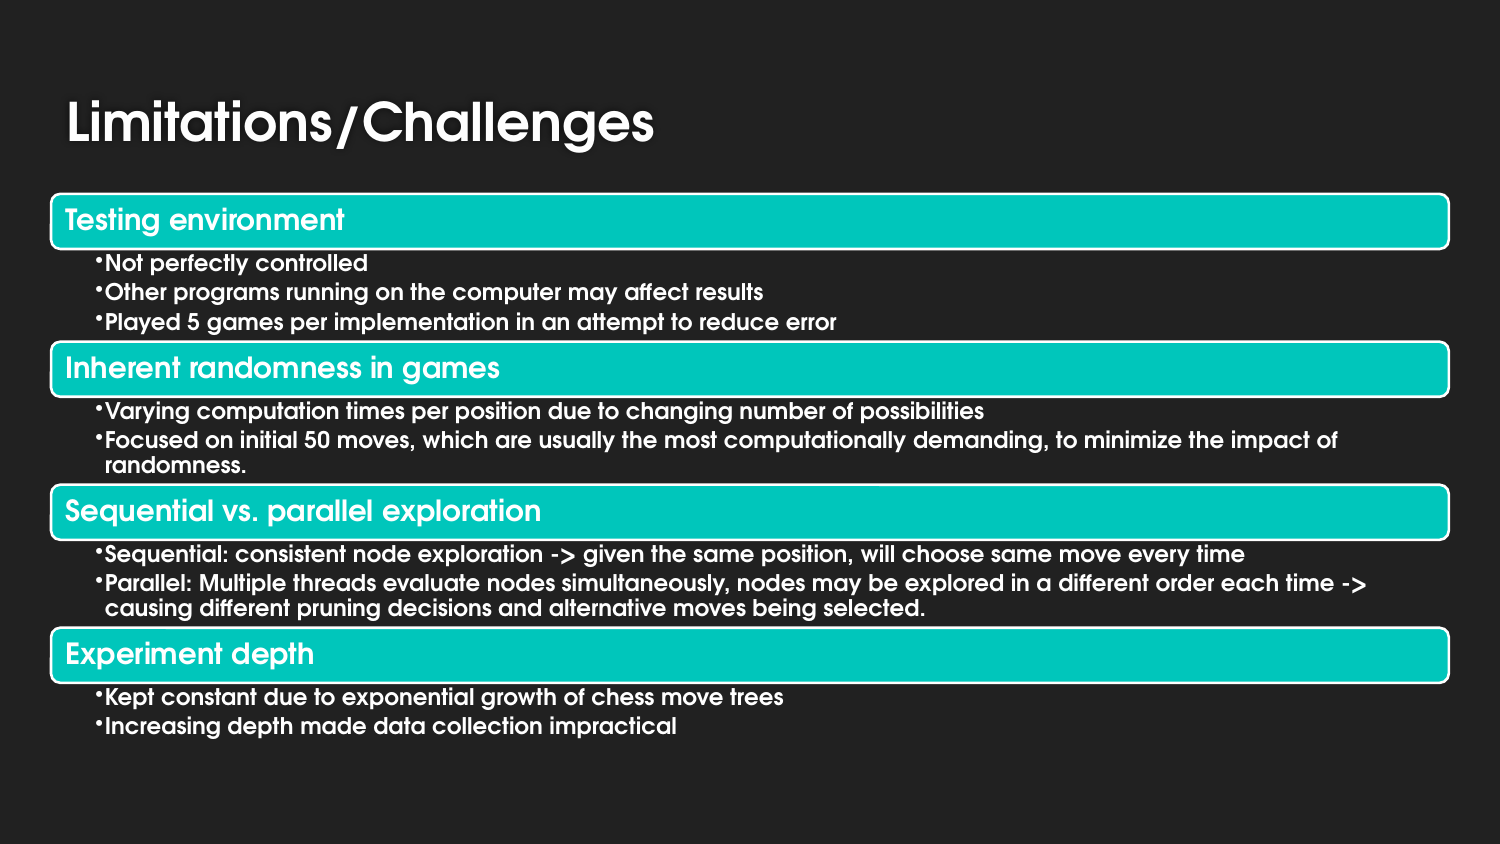

# Limitations/Challenges
Testing environment
Not perfectly controlled
Other programs running on the computer may affect results
Played 5 games per implementation in an attempt to reduce error
Inherent randomness in games
Varying computation times per position due to changing number of possibilities
Focused on initial 50 moves, which are usually the most computationally demanding, to minimize the impact of randomness.
Sequential vs. parallel exploration
Sequential: consistent node exploration -> given the same position, will choose same move every time
Parallel: Multiple threads evaluate nodes simultaneously, nodes may be explored in a different order each time -> causing different pruning decisions and alternative moves being selected.
Experiment depth
Kept constant due to exponential growth of chess move trees
Increasing depth made data collection impractical